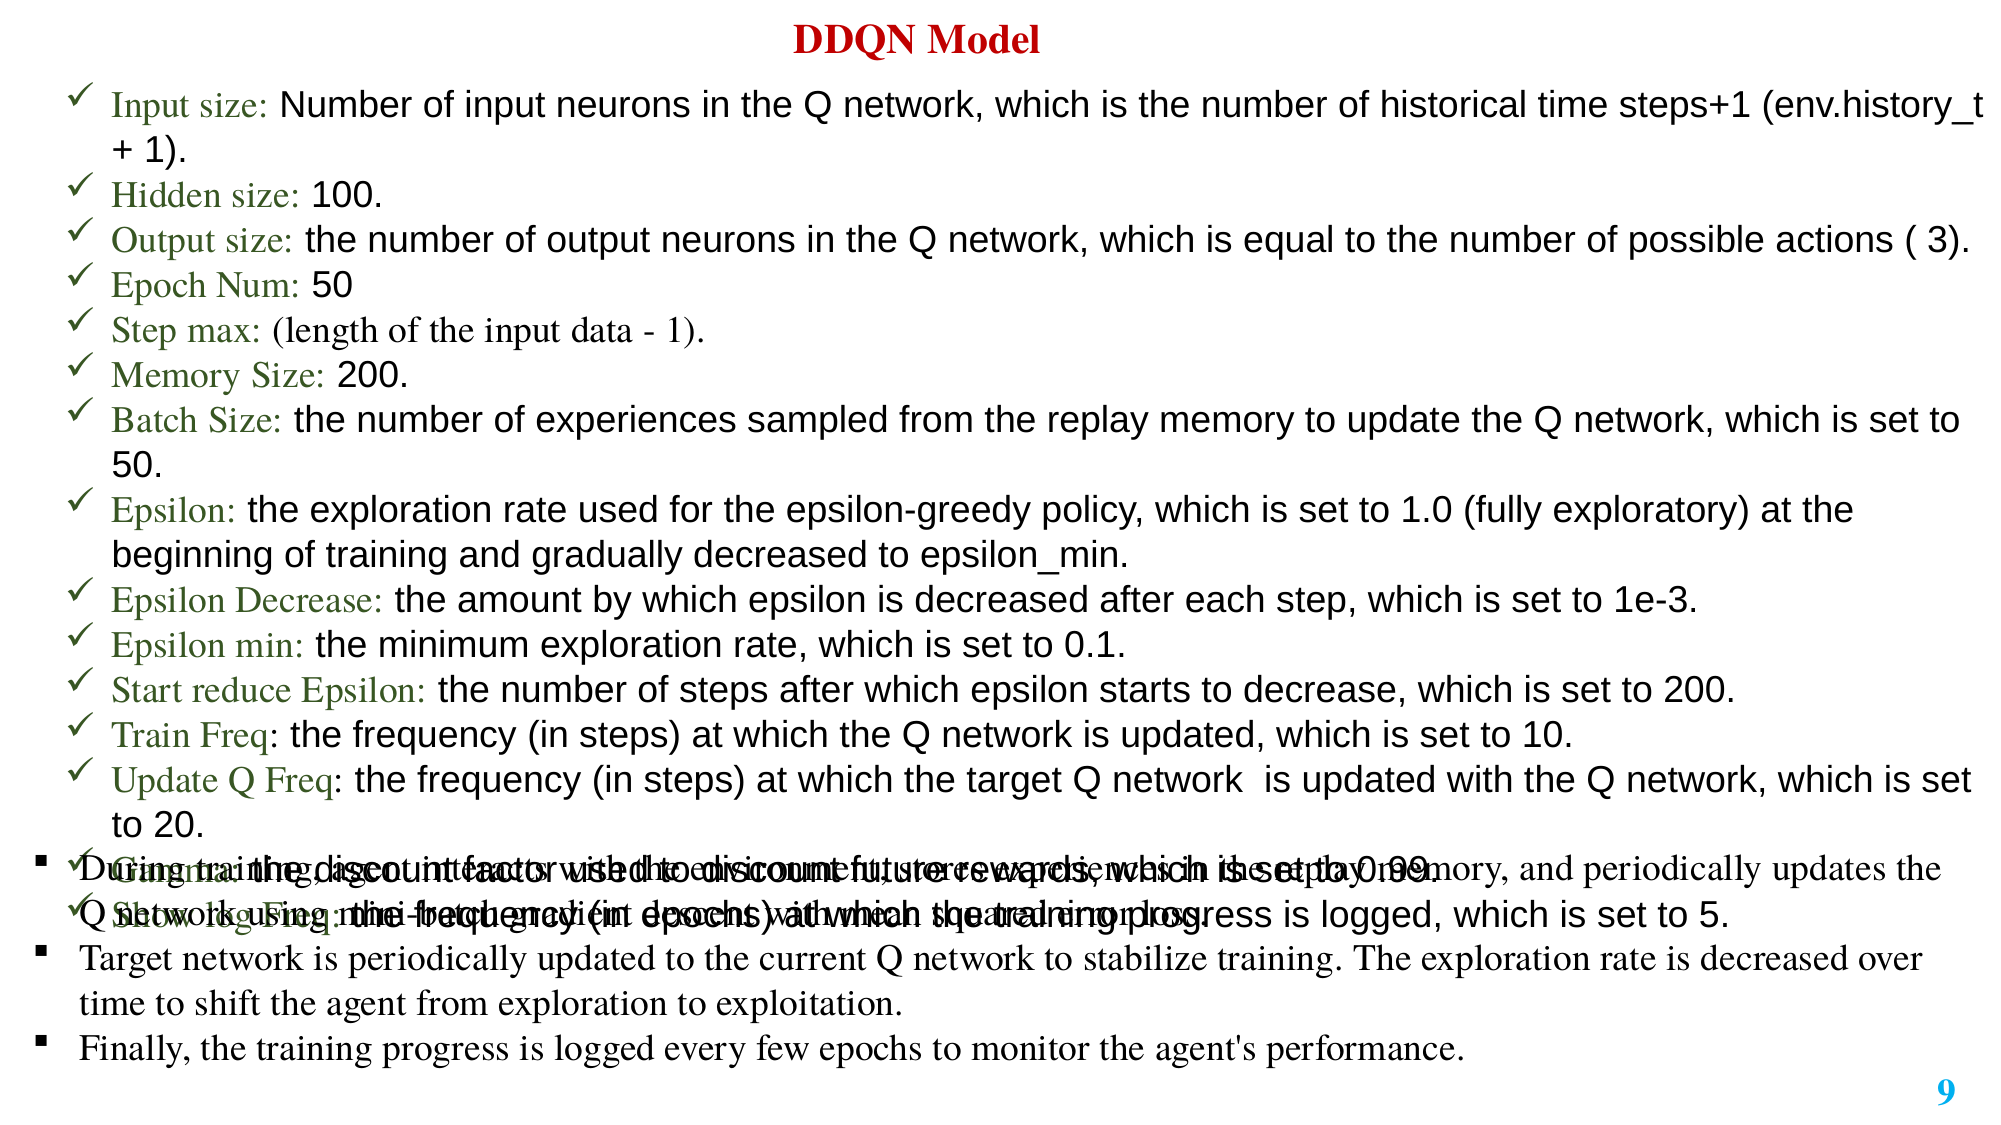

DDQN Model
Input size: Number of input neurons in the Q network, which is the number of historical time steps+1 (env.history_t + 1).
Hidden size: 100.
Output size: the number of output neurons in the Q network, which is equal to the number of possible actions ( 3).
Epoch Num: 50
Step max: (length of the input data - 1).
Memory Size: 200.
Batch Size: the number of experiences sampled from the replay memory to update the Q network, which is set to 50.
Epsilon: the exploration rate used for the epsilon-greedy policy, which is set to 1.0 (fully exploratory) at the beginning of training and gradually decreased to epsilon_min.
Epsilon Decrease: the amount by which epsilon is decreased after each step, which is set to 1e-3.
Epsilon min: the minimum exploration rate, which is set to 0.1.
Start reduce Epsilon: the number of steps after which epsilon starts to decrease, which is set to 200.
Train Freq: the frequency (in steps) at which the Q network is updated, which is set to 10.
Update Q Freq: the frequency (in steps) at which the target Q network  is updated with the Q network, which is set to 20.
Gamma: the discount factor used to discount future rewards, which is set to 0.99.
Show log Freq: the frequency (in epochs) at which the training progress is logged, which is set to 5.
During training, agent interacts with the environment, stores experiences in the replay memory, and periodically updates the Q network using mini-batch gradient descent with mean squared error loss.
Target network is periodically updated to the current Q network to stabilize training. The exploration rate is decreased over time to shift the agent from exploration to exploitation.
Finally, the training progress is logged every few epochs to monitor the agent's performance.
9